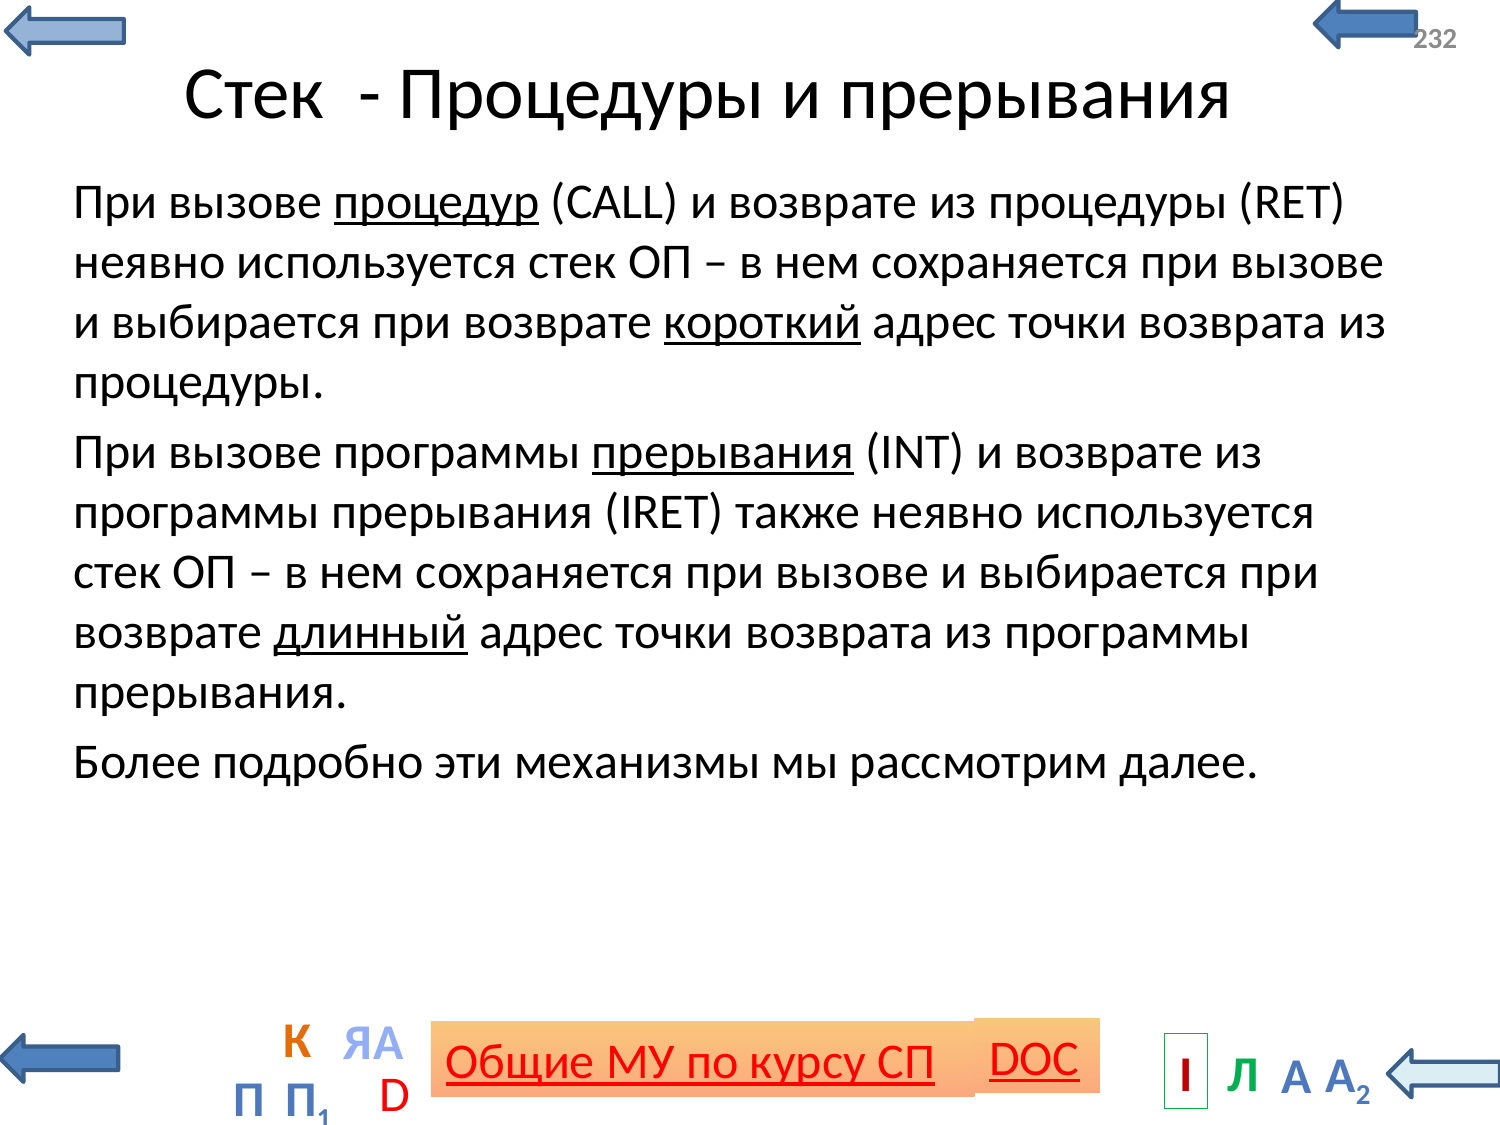

232
# Стек  - Процедуры и прерывания
При вызове процедур (CALL) и возврате из процедуры (RET) неявно используется стек ОП – в нем сохраняется при вызове и выбирается при возврате короткий адрес точки возврата из процедуры.
При вызове программы прерывания (INT) и возврате из программы прерывания (IRET) также неявно используется стек ОП – в нем сохраняется при вызове и выбирается при возврате длинный адрес точки возврата из программы прерывания.
Более подробно эти механизмы мы рассмотрим далее.